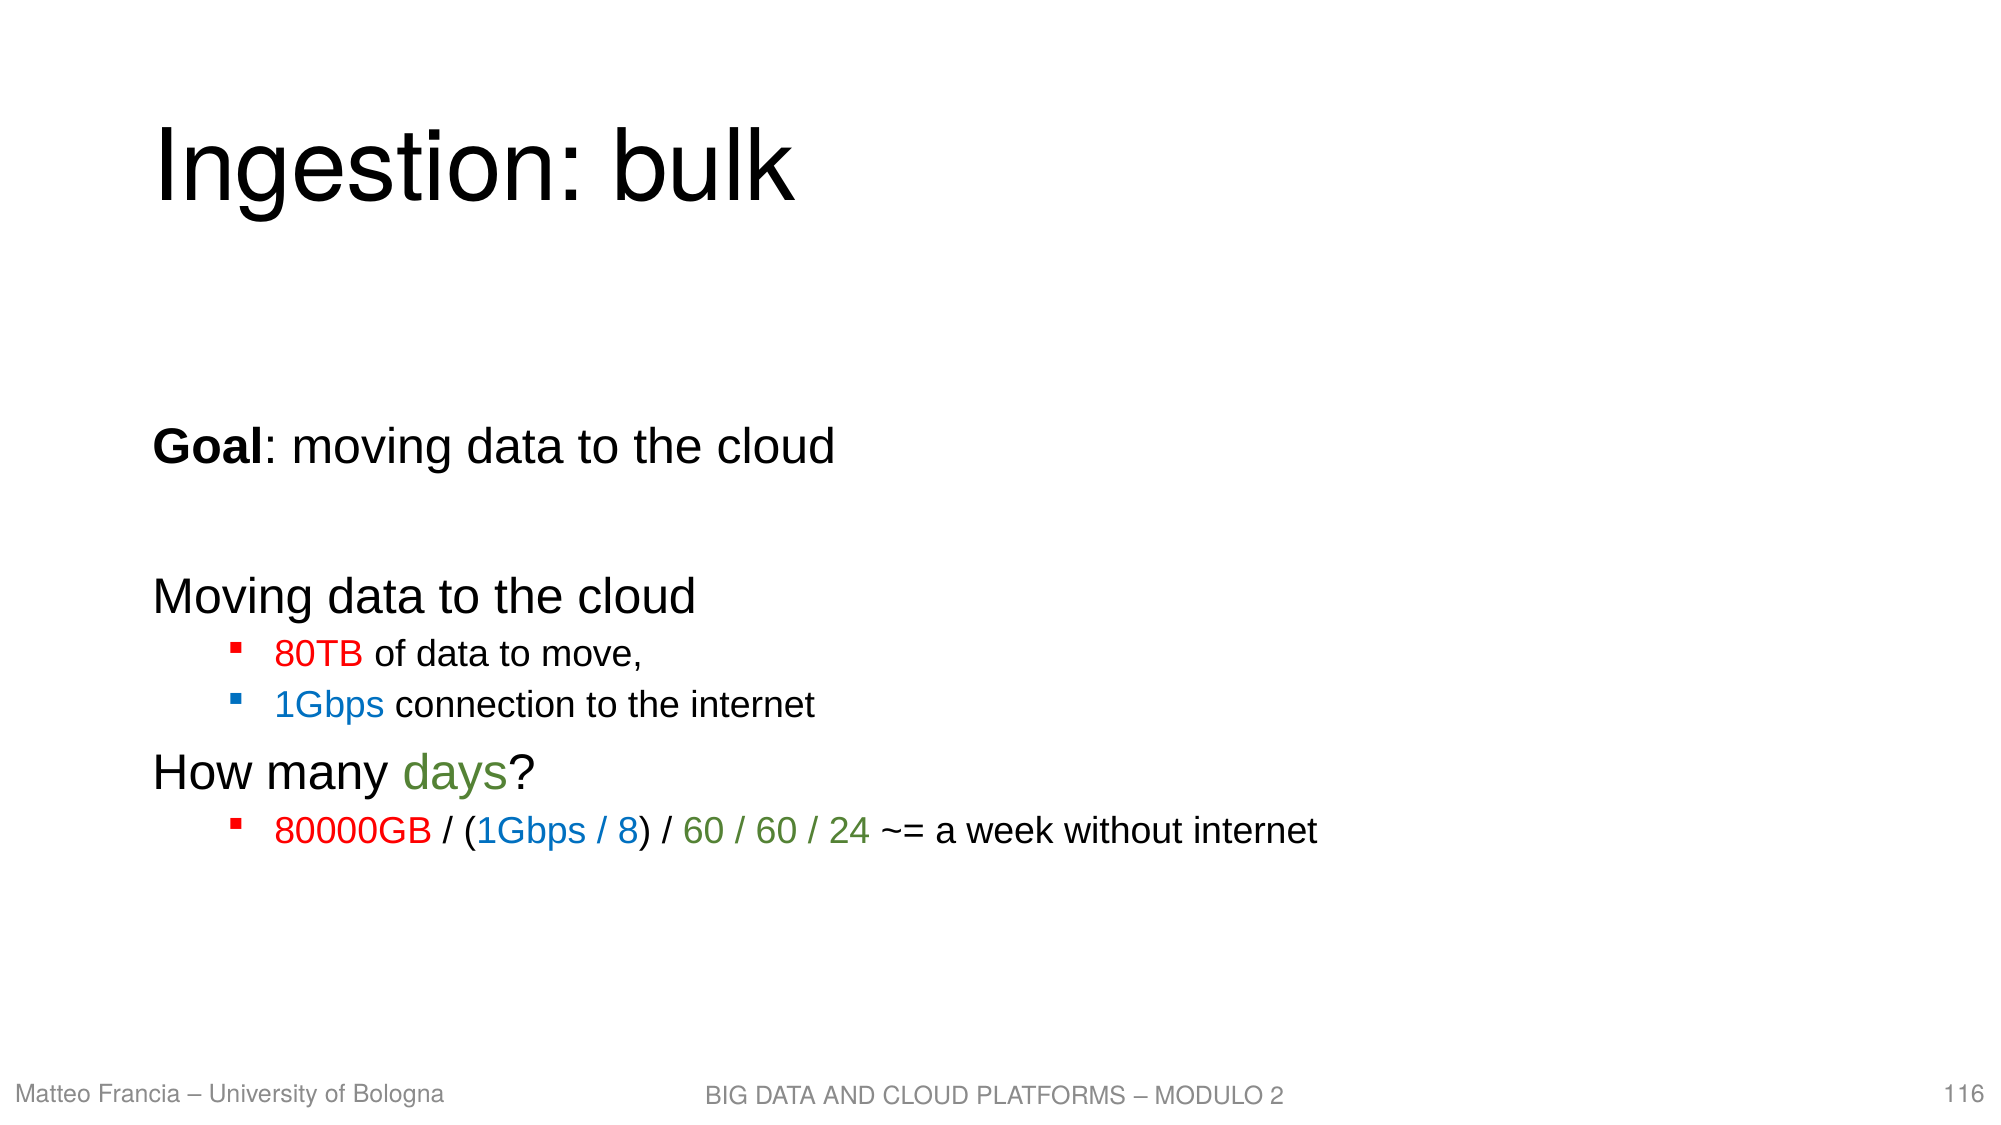

# Ingestion: bulk
Goal: moving data to the cloud

Moving data to the cloud
80TB of data to move,
1Gbps connection to the internet
How many days?
80000GB / (1Gbps / 8) / 60 / 60 / 24 ~= a week without internet
116
Matteo Francia – University of Bologna